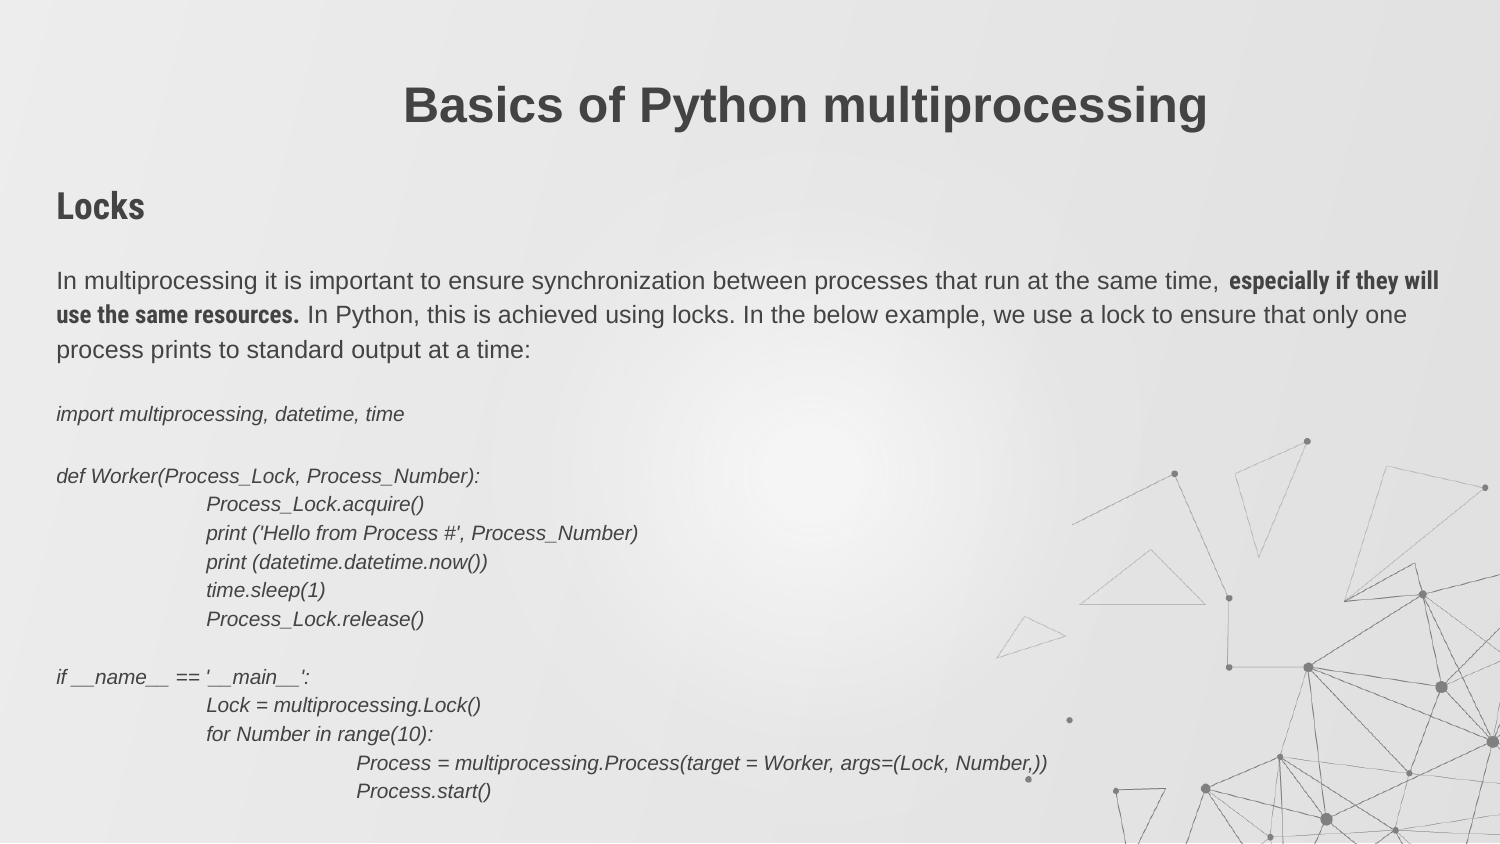

# Basics of Python multiprocessing
Locks
In multiprocessing it is important to ensure synchronization between processes that run at the same time, especially if they will use the same resources. In Python, this is achieved using locks. In the below example, we use a lock to ensure that only one process prints to standard output at a time:
import multiprocessing, datetime, time
def Worker(Process_Lock, Process_Number):
	Process_Lock.acquire()
	print ('Hello from Process #', Process_Number)
	print (datetime.datetime.now())
	time.sleep(1)
	Process_Lock.release()
if __name__ == '__main__':
	Lock = multiprocessing.Lock()
	for Number in range(10):
    		Process = multiprocessing.Process(target = Worker, args=(Lock, Number,))
	    	Process.start()